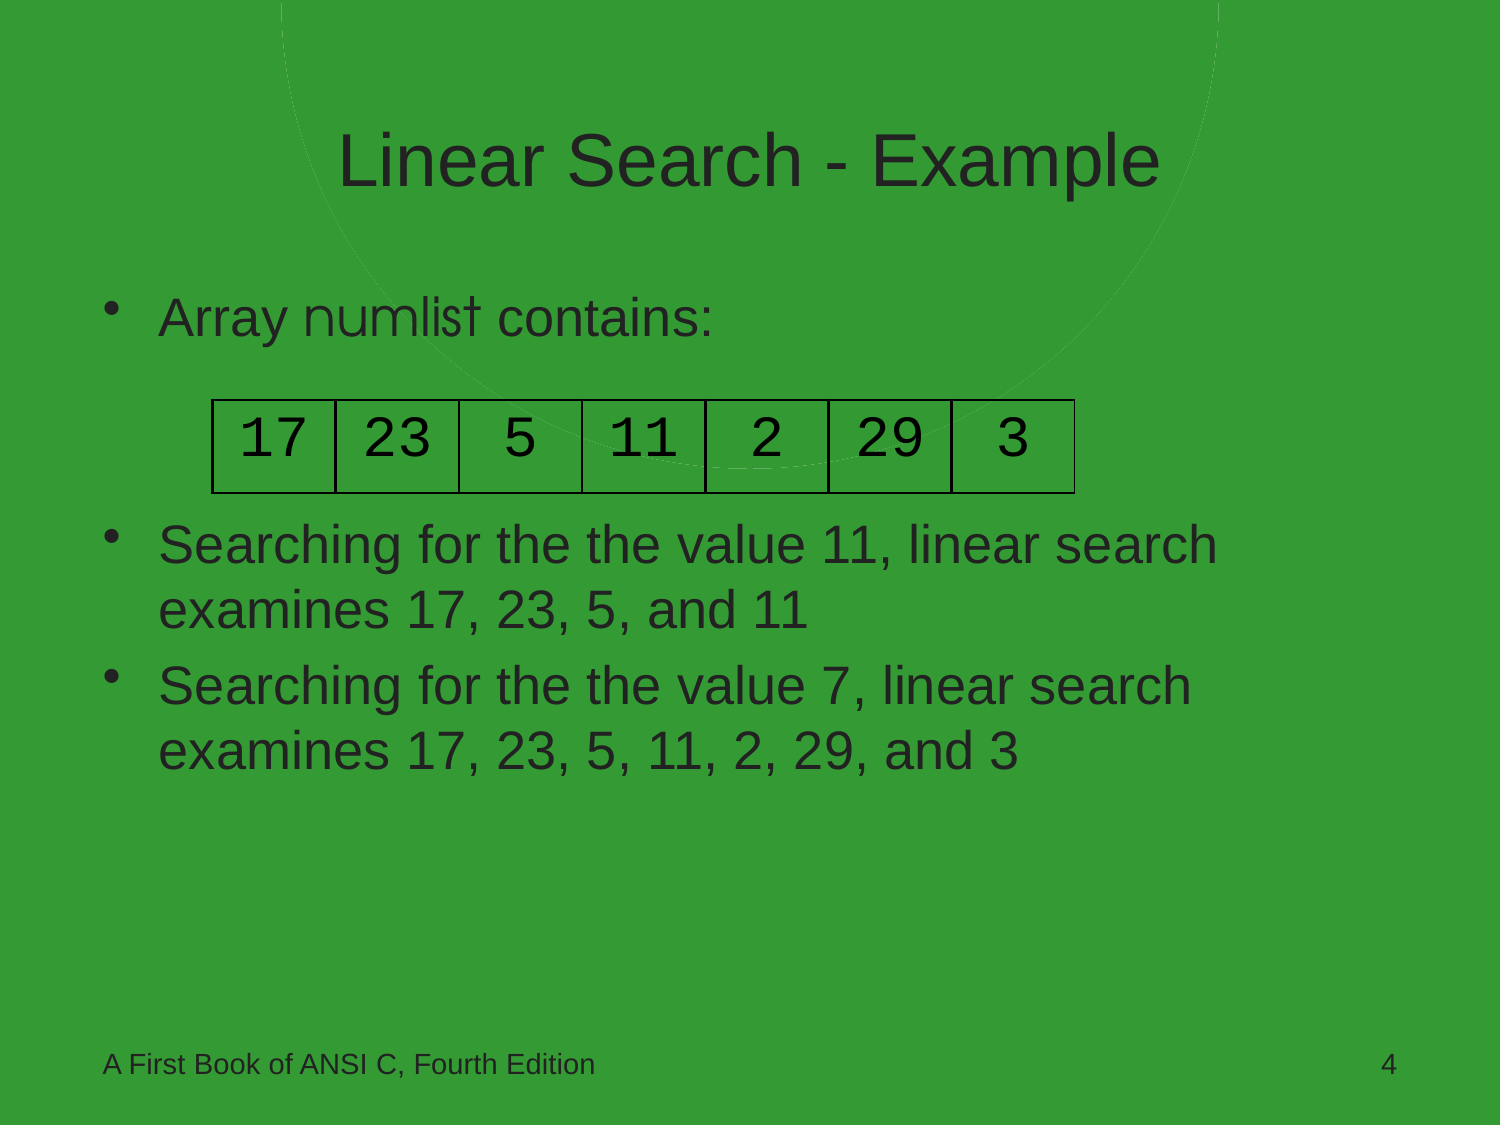

# Linear Search - Example
Array numlist contains:

Searching for the the value 11, linear search examines 17, 23, 5, and 11
Searching for the the value 7, linear search examines 17, 23, 5, 11, 2, 29, and 3

| 17 | 23 | 5 | 11 | 2 | 29 | 3 |
| --- | --- | --- | --- | --- | --- | --- |
A First Book of ANSI C, Fourth Edition
4